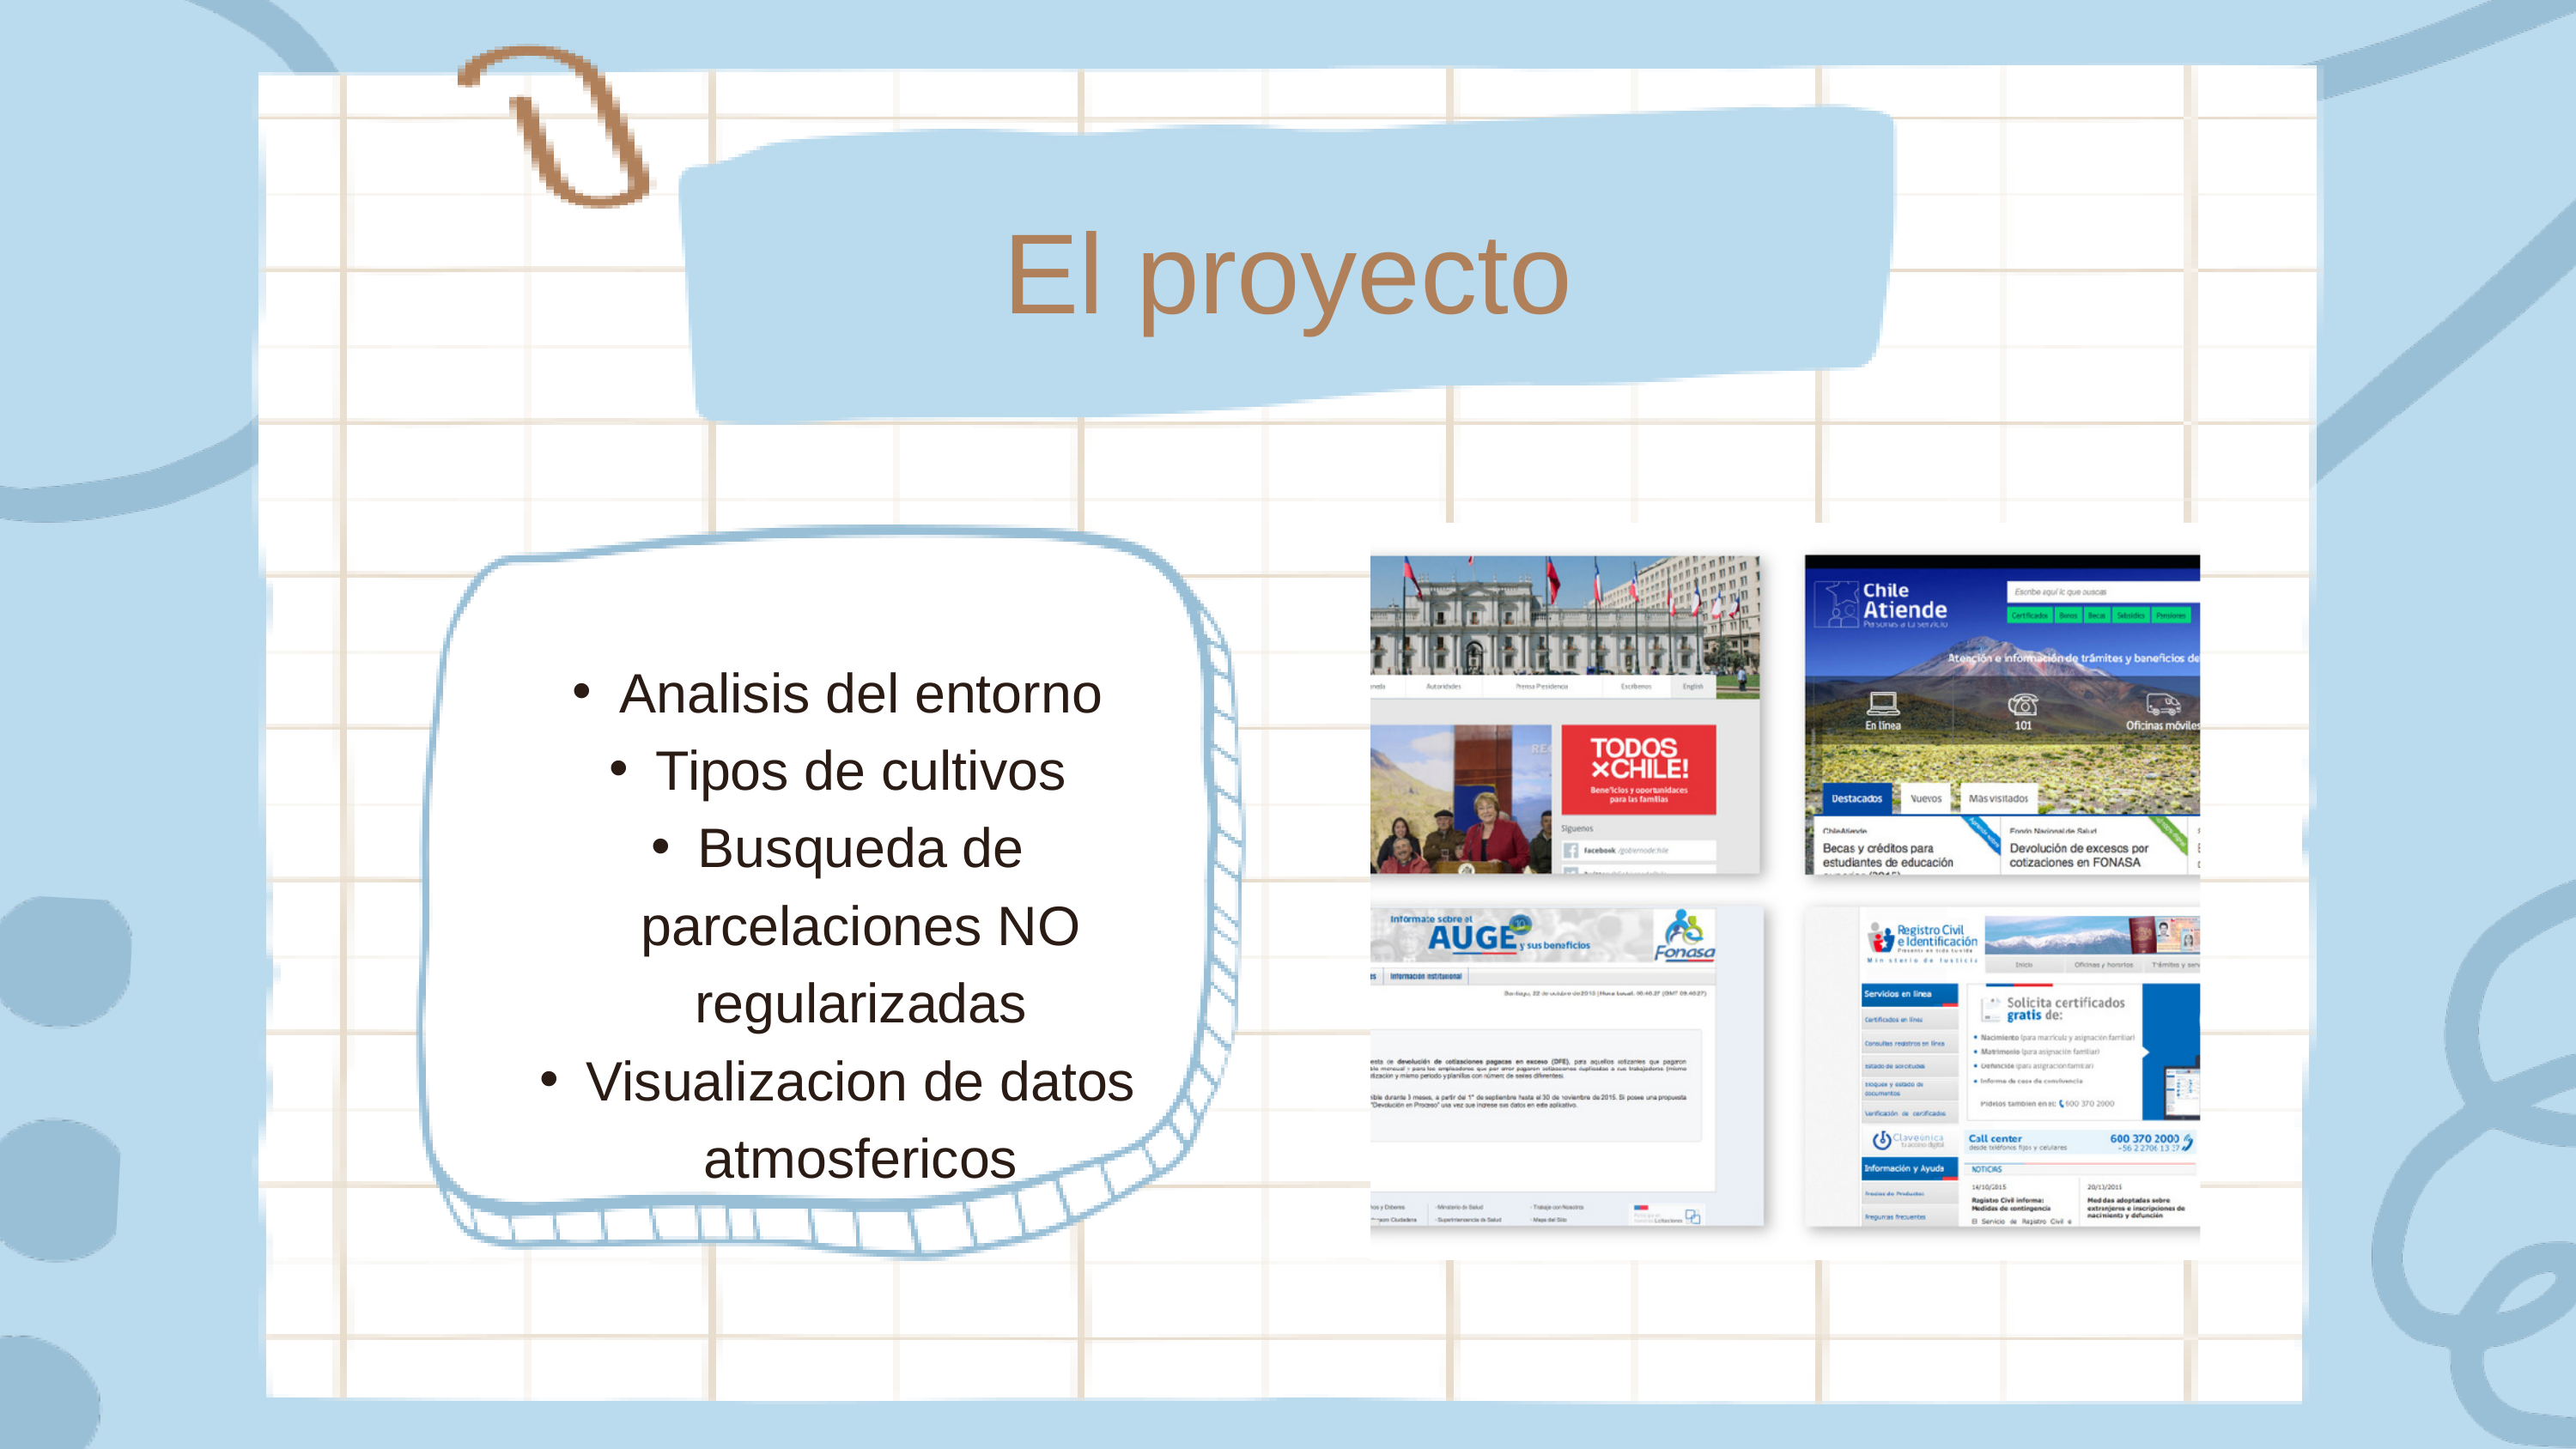

El proyecto

Analisis del entorno
Tipos de cultivos
Busqueda de parcelaciones NO regularizadas
Visualizacion de datos atmosfericos